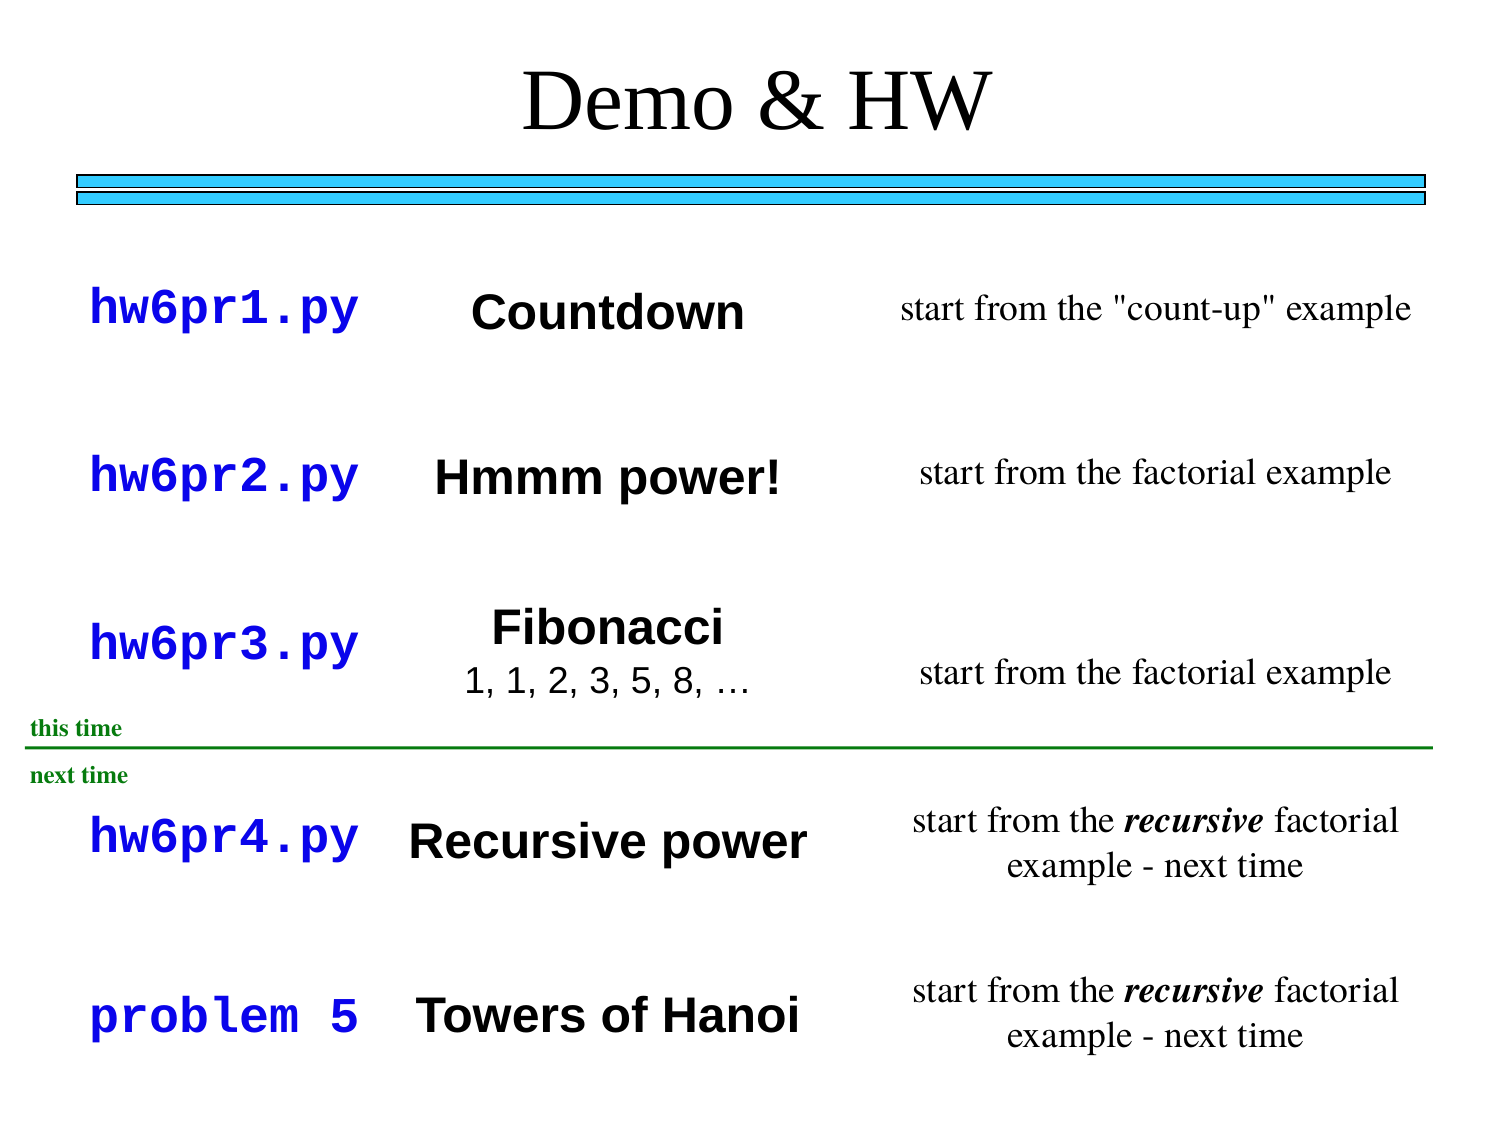

Demo & HW

hw6pr1.py
Countdown
start from the "count-up" example
hw6pr2.py
Hmmm power!
start from the factorial example
Fibonacci
hw6pr3.py
start from the factorial example
1, 1, 2, 3, 5, 8, …
this time

next time
start from the recursive factorial example - next time
hw6pr4.py
Recursive power
start from the recursive factorial example - next time
problem 5
Towers of Hanoi